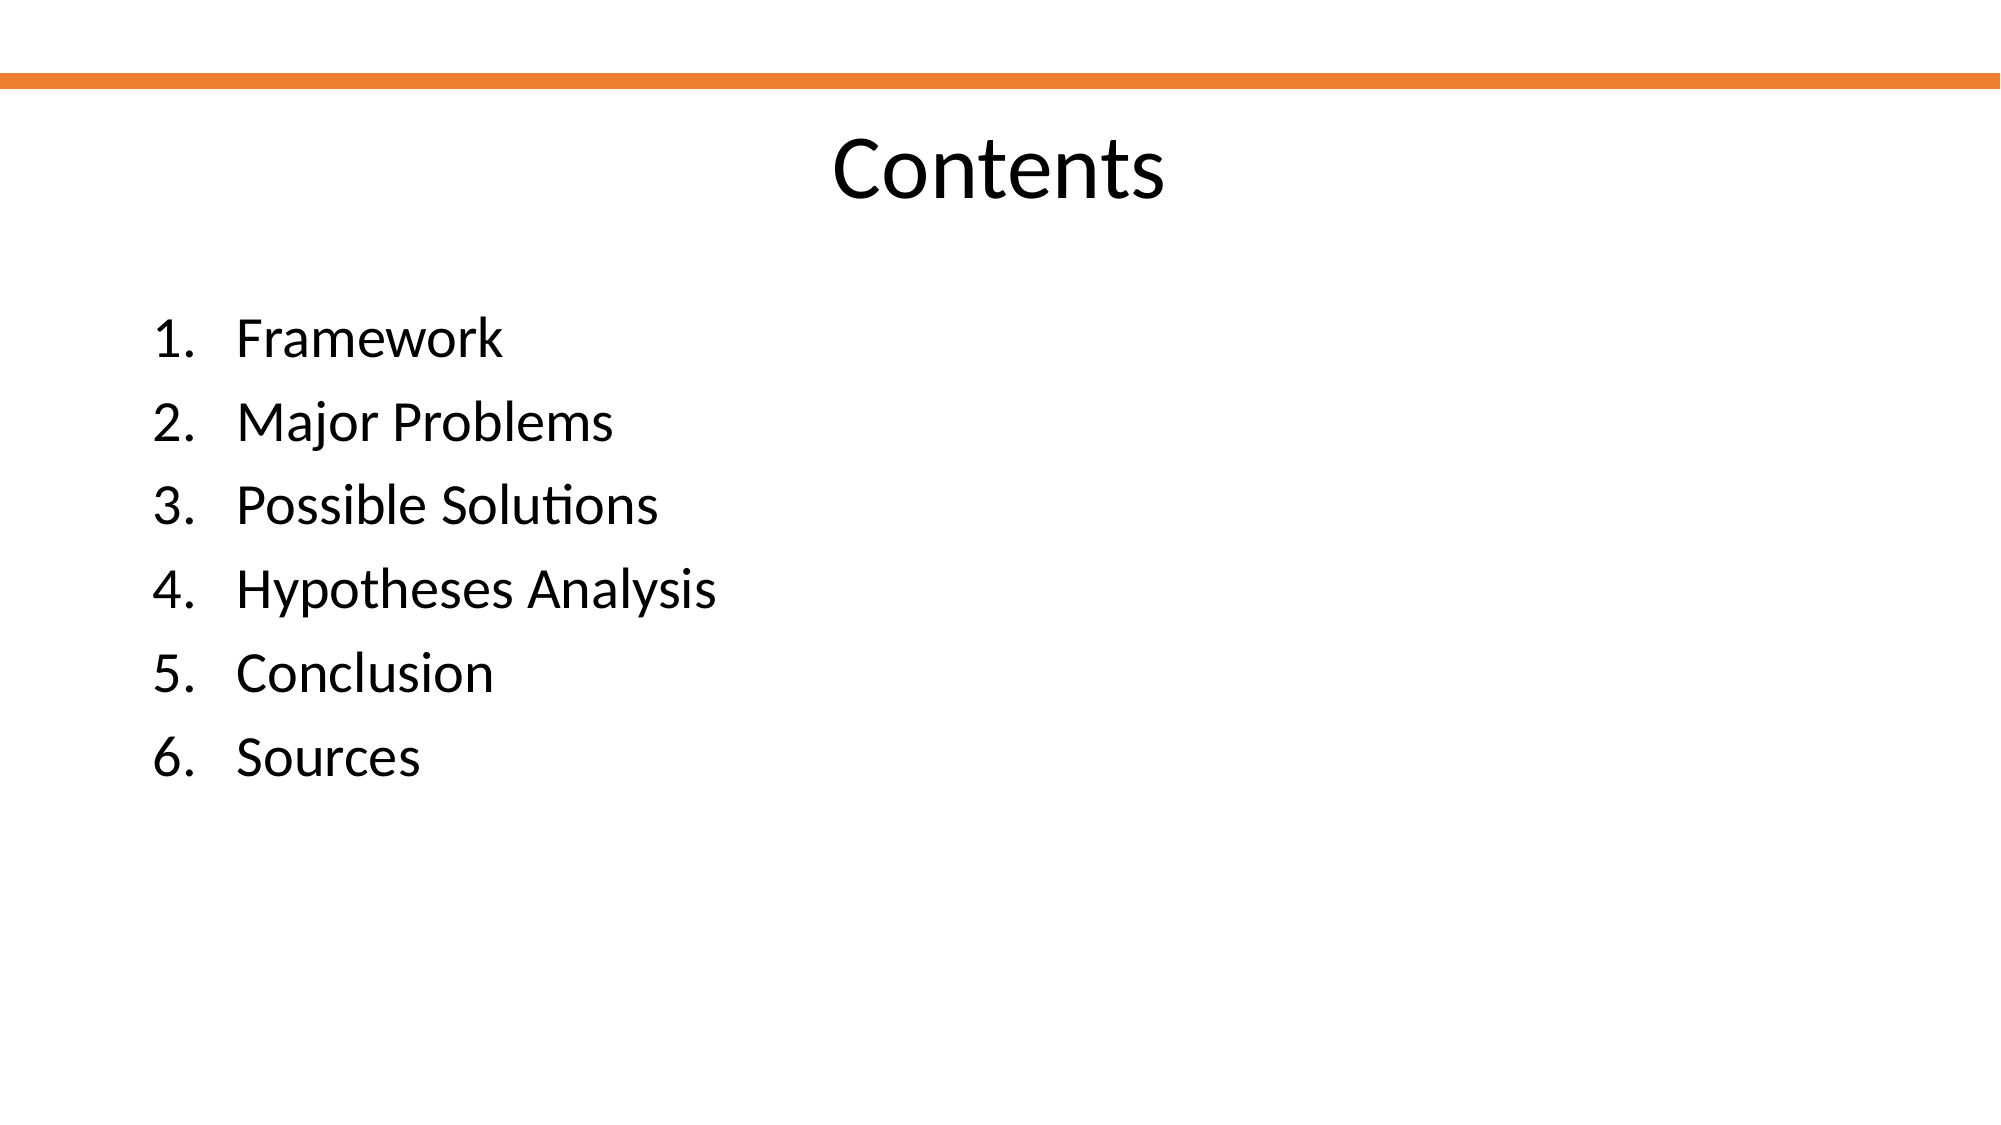

# Contents

Framework
Major Problems
Possible Solutions
Hypotheses Analysis
Conclusion
Sources